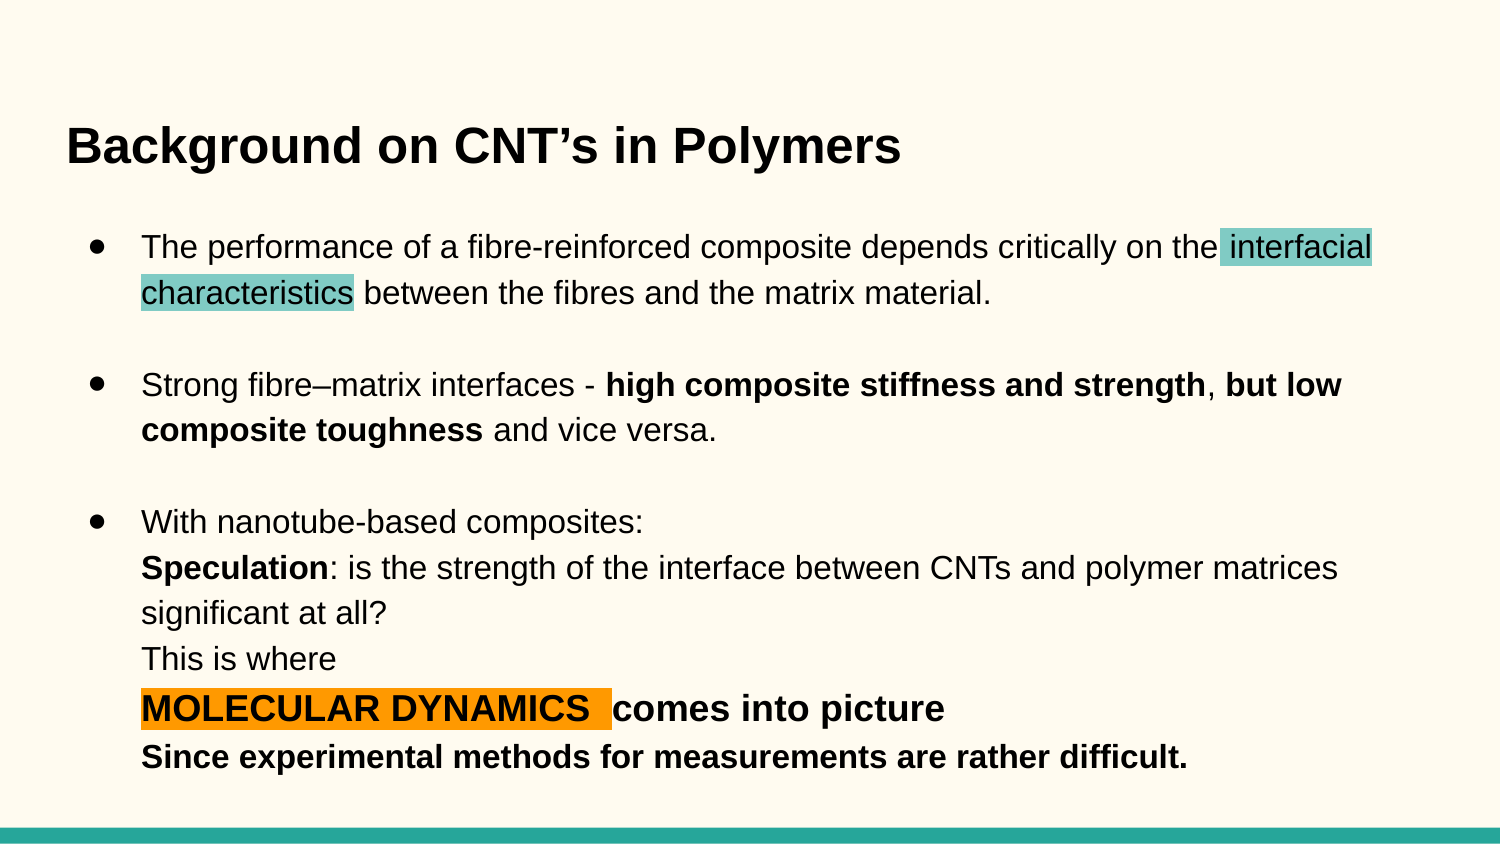

# Background on CNT’s in Polymers

The performance of a fibre-reinforced composite depends critically on the interfacial characteristics between the fibres and the matrix material.

Strong fibre–matrix interfaces - high composite stiffness and strength, but low composite toughness and vice versa.

With nanotube-based composites:
Speculation: is the strength of the interface between CNTs and polymer matrices significant at all?
This is where
MOLECULAR DYNAMICS  comes into picture
Since experimental methods for measurements are rather difficult.